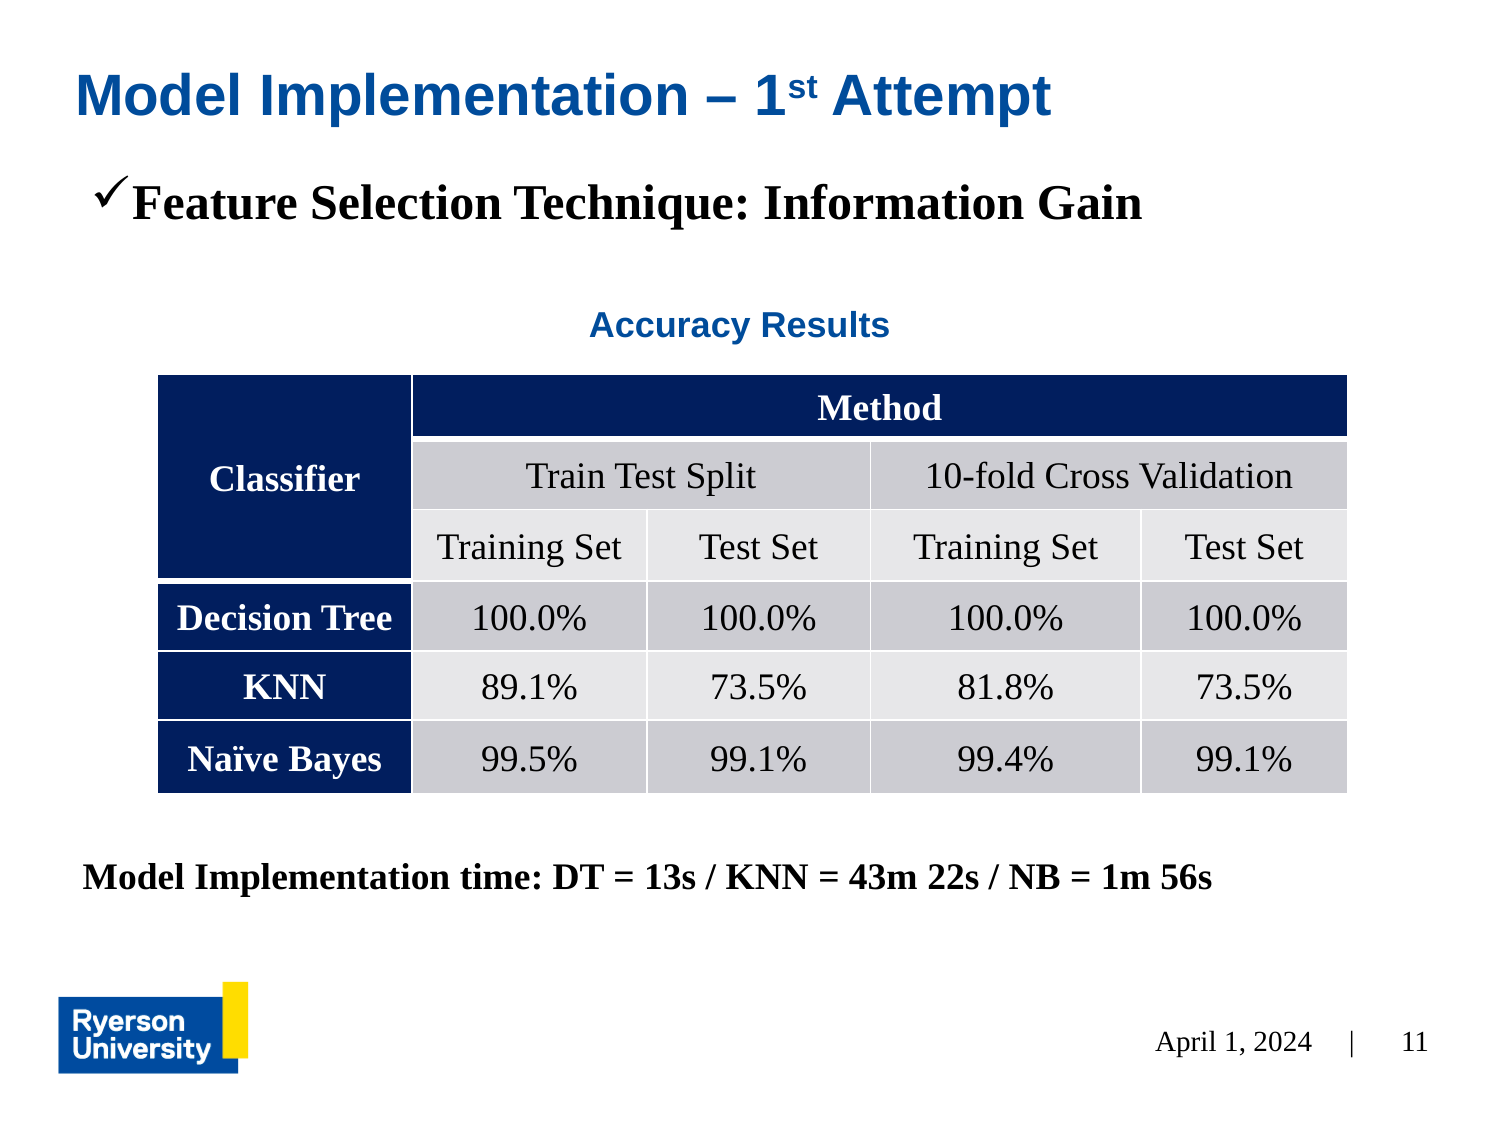

# Model Implementation – 1st Attempt
Feature Selection Technique: Information Gain
Accuracy Results
| Classifier | Method |  |  |  |
| --- | --- | --- | --- | --- |
|  | Train Test Split |  | 10-fold Cross Validation |  |
|  | Training Set | Test Set | Training Set | Test Set |
| Decision Tree | 100.0% | 100.0% | 100.0% | 100.0% |
| KNN | 89.1% | 73.5% | 81.8% | 73.5% |
| Naïve Bayes | 99.5% | 99.1% | 99.4% | 99.1% |
Model Implementation time: DT = 13s / KNN = 43m 22s / NB = 1m 56s
11
April 1, 2024     |